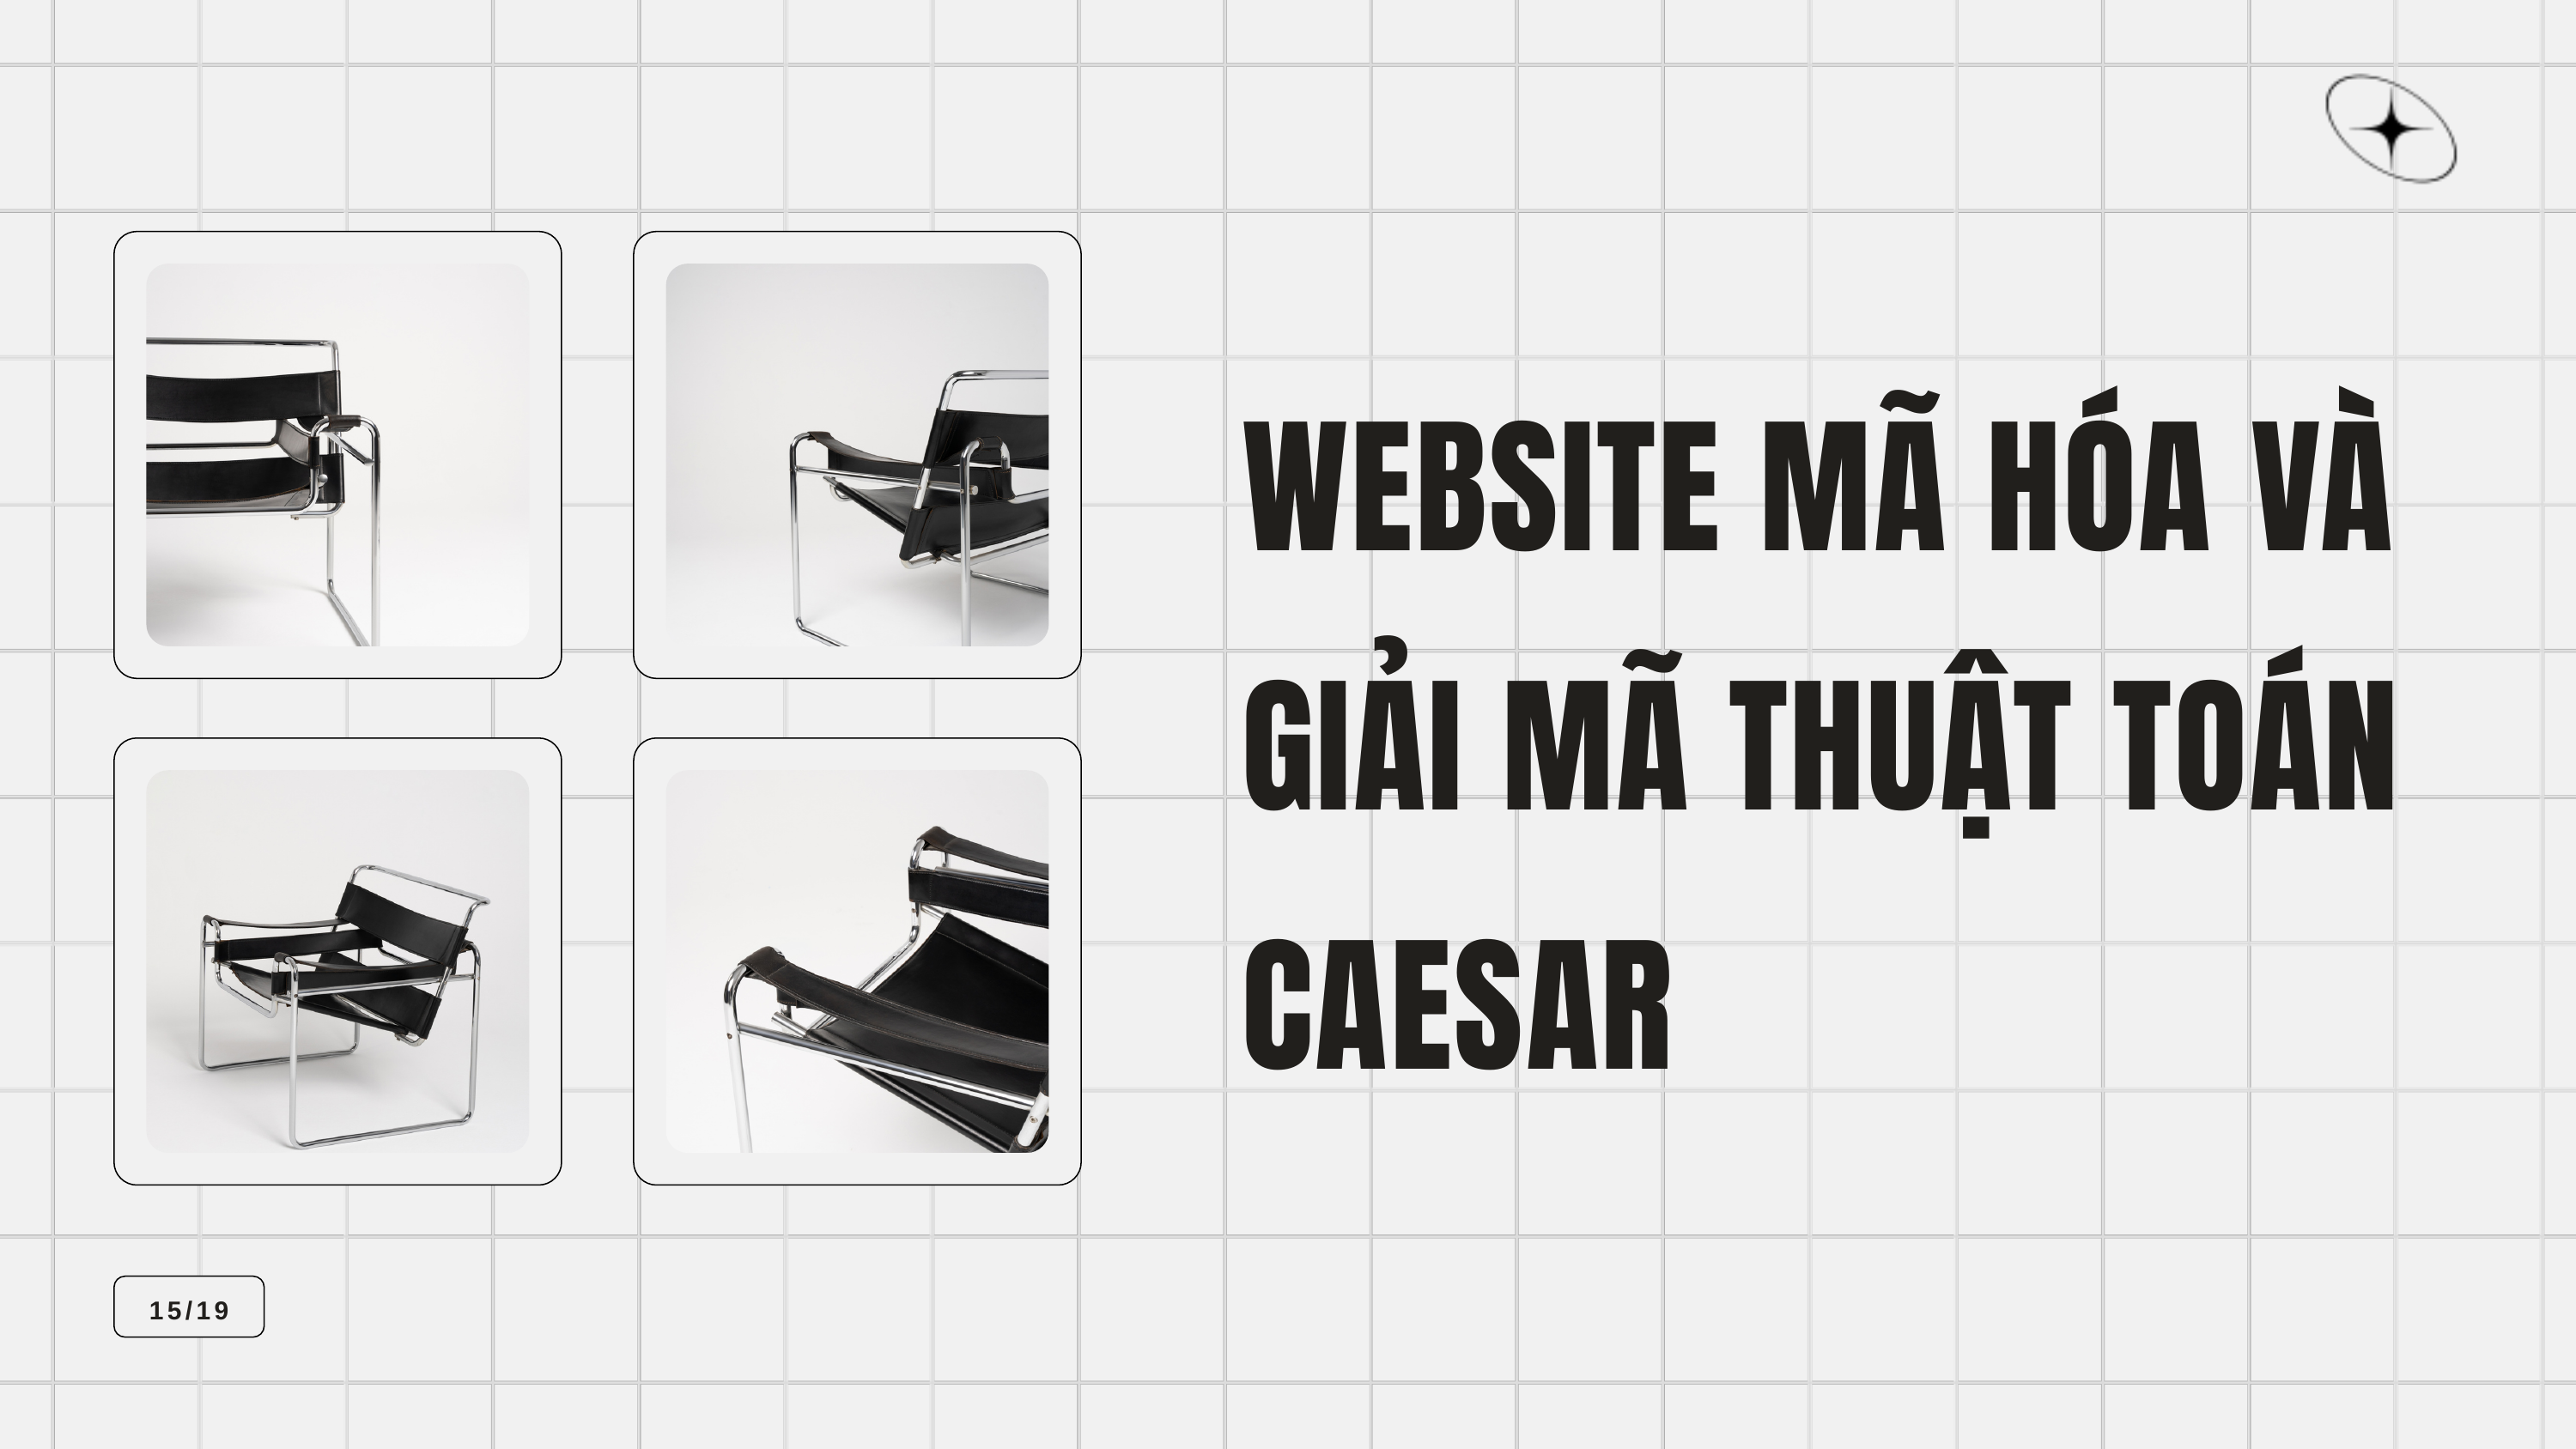

WEBSITE MÃ HÓA VÀ GIẢI MÃ THUẬT TOÁN CAESAR

15/19